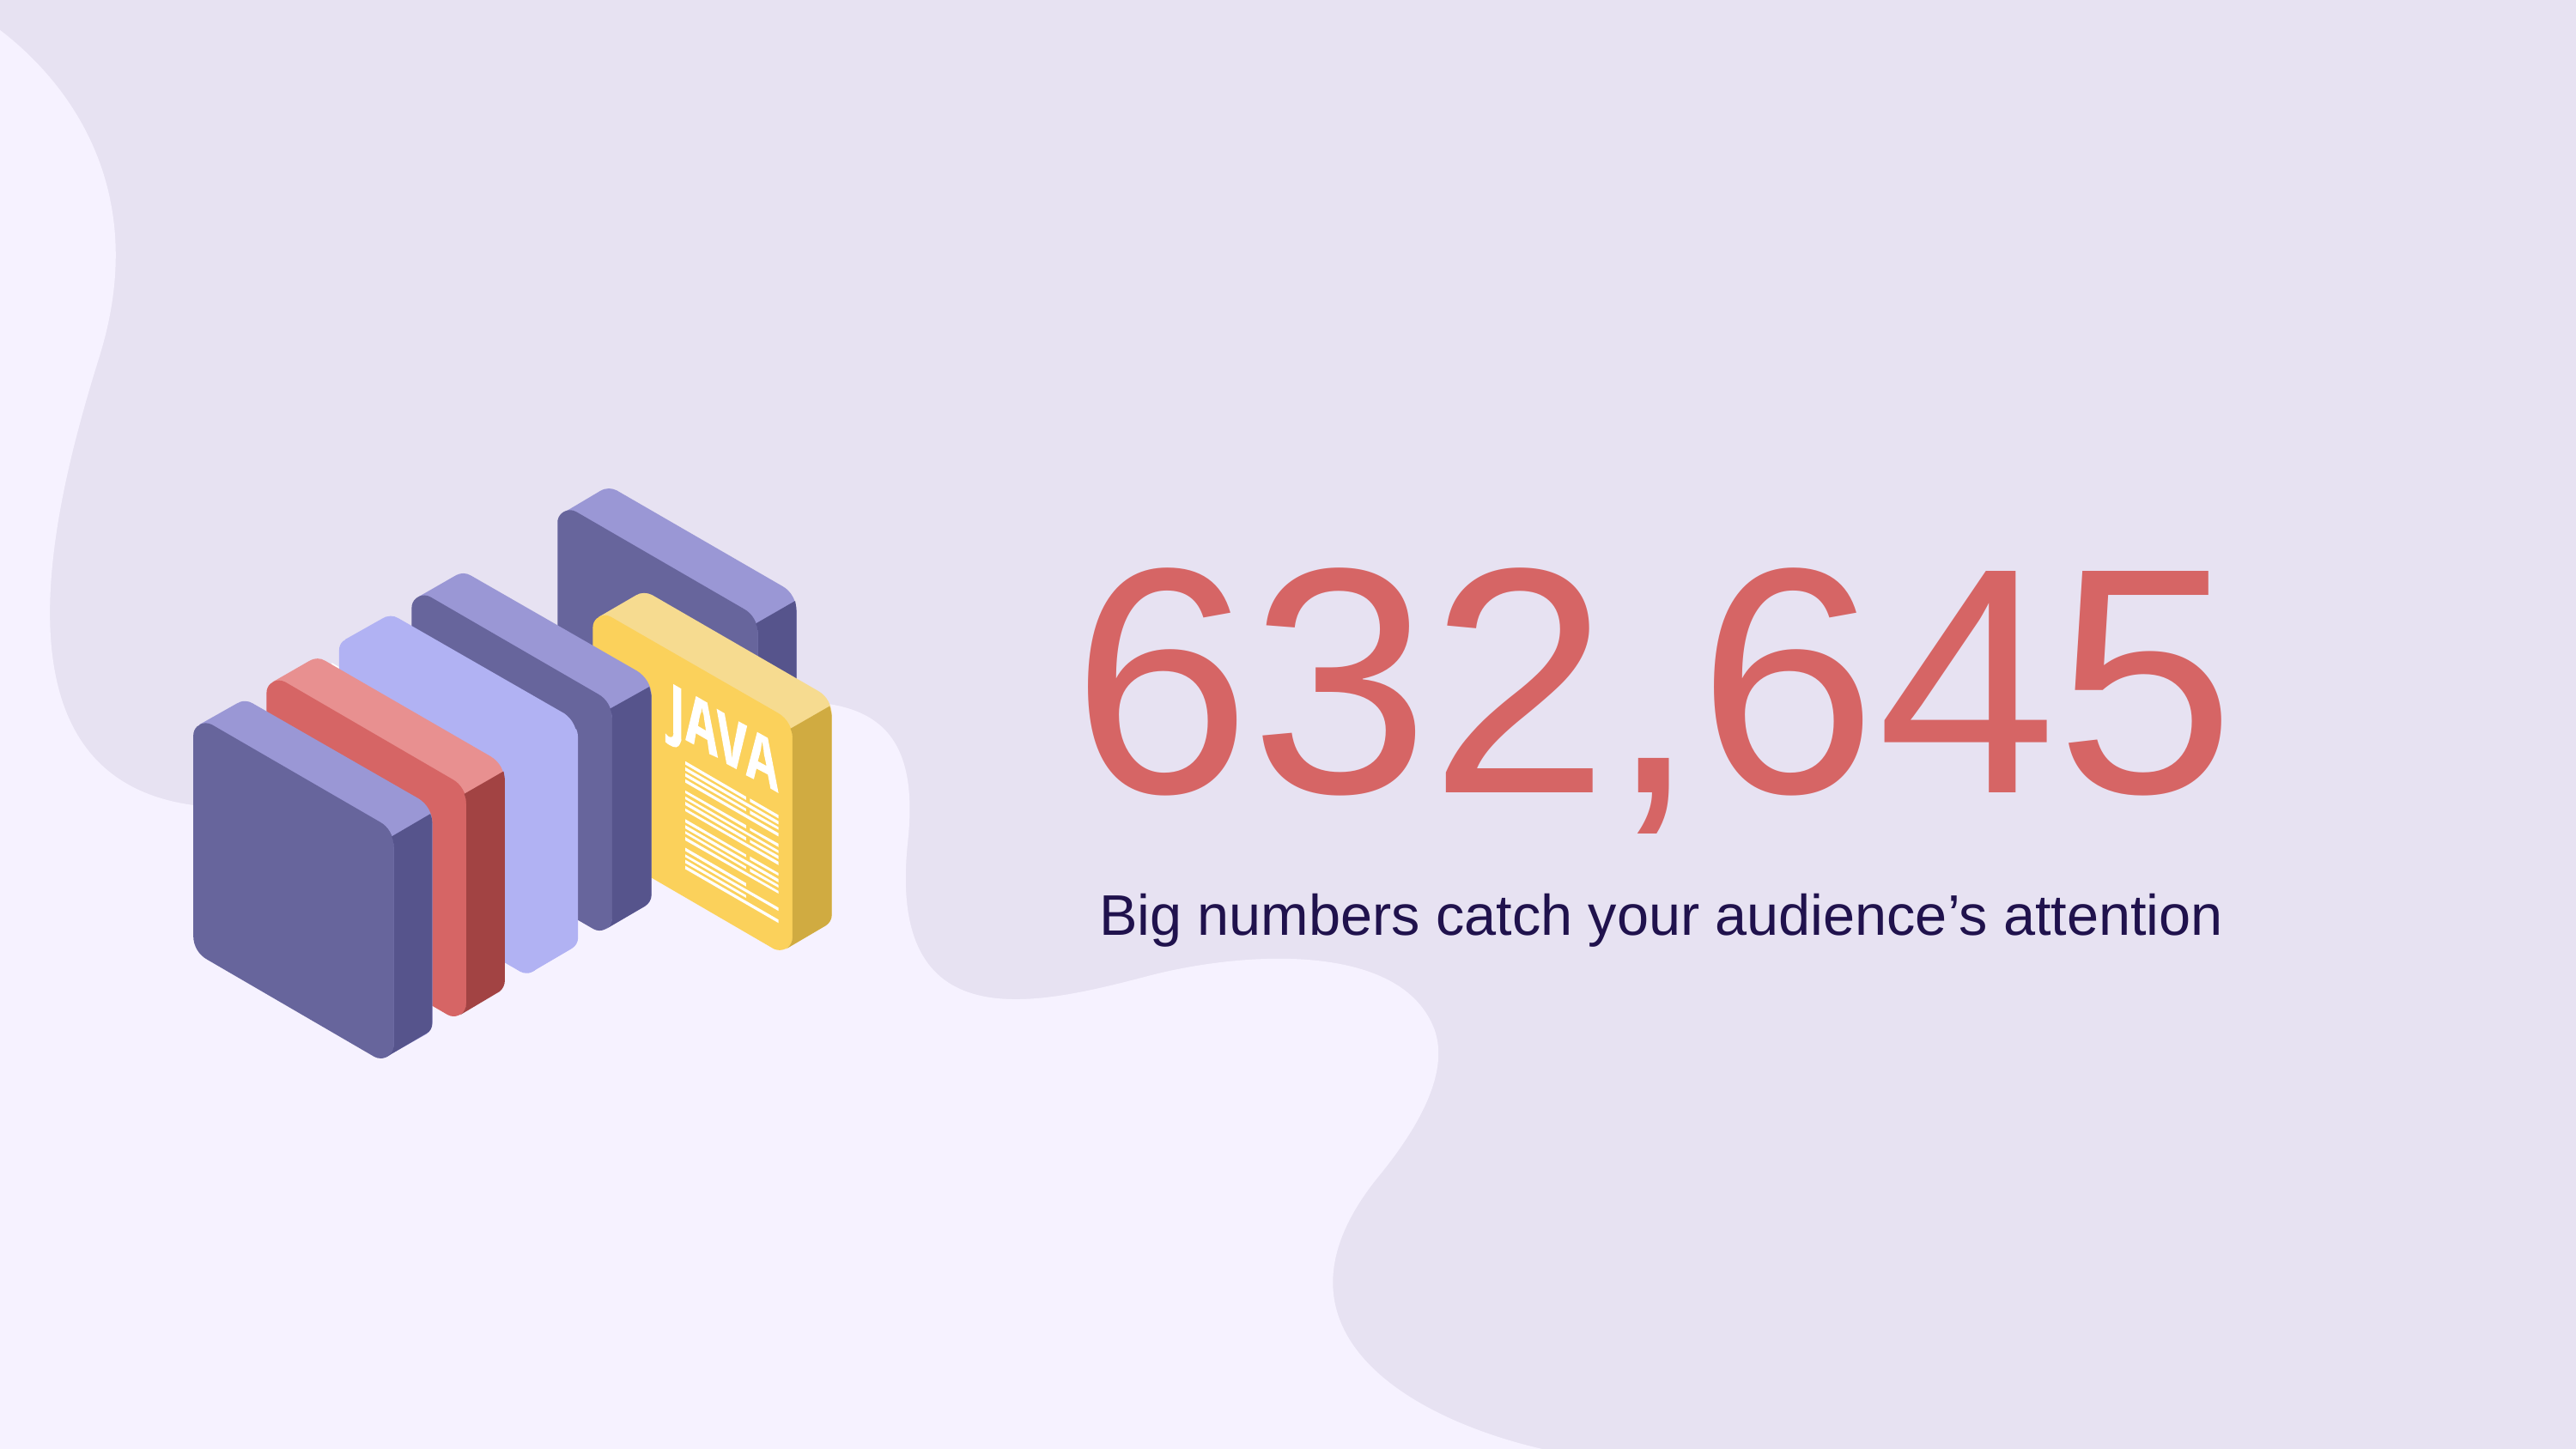

# 632,645

Big numbers catch your audience’s attention